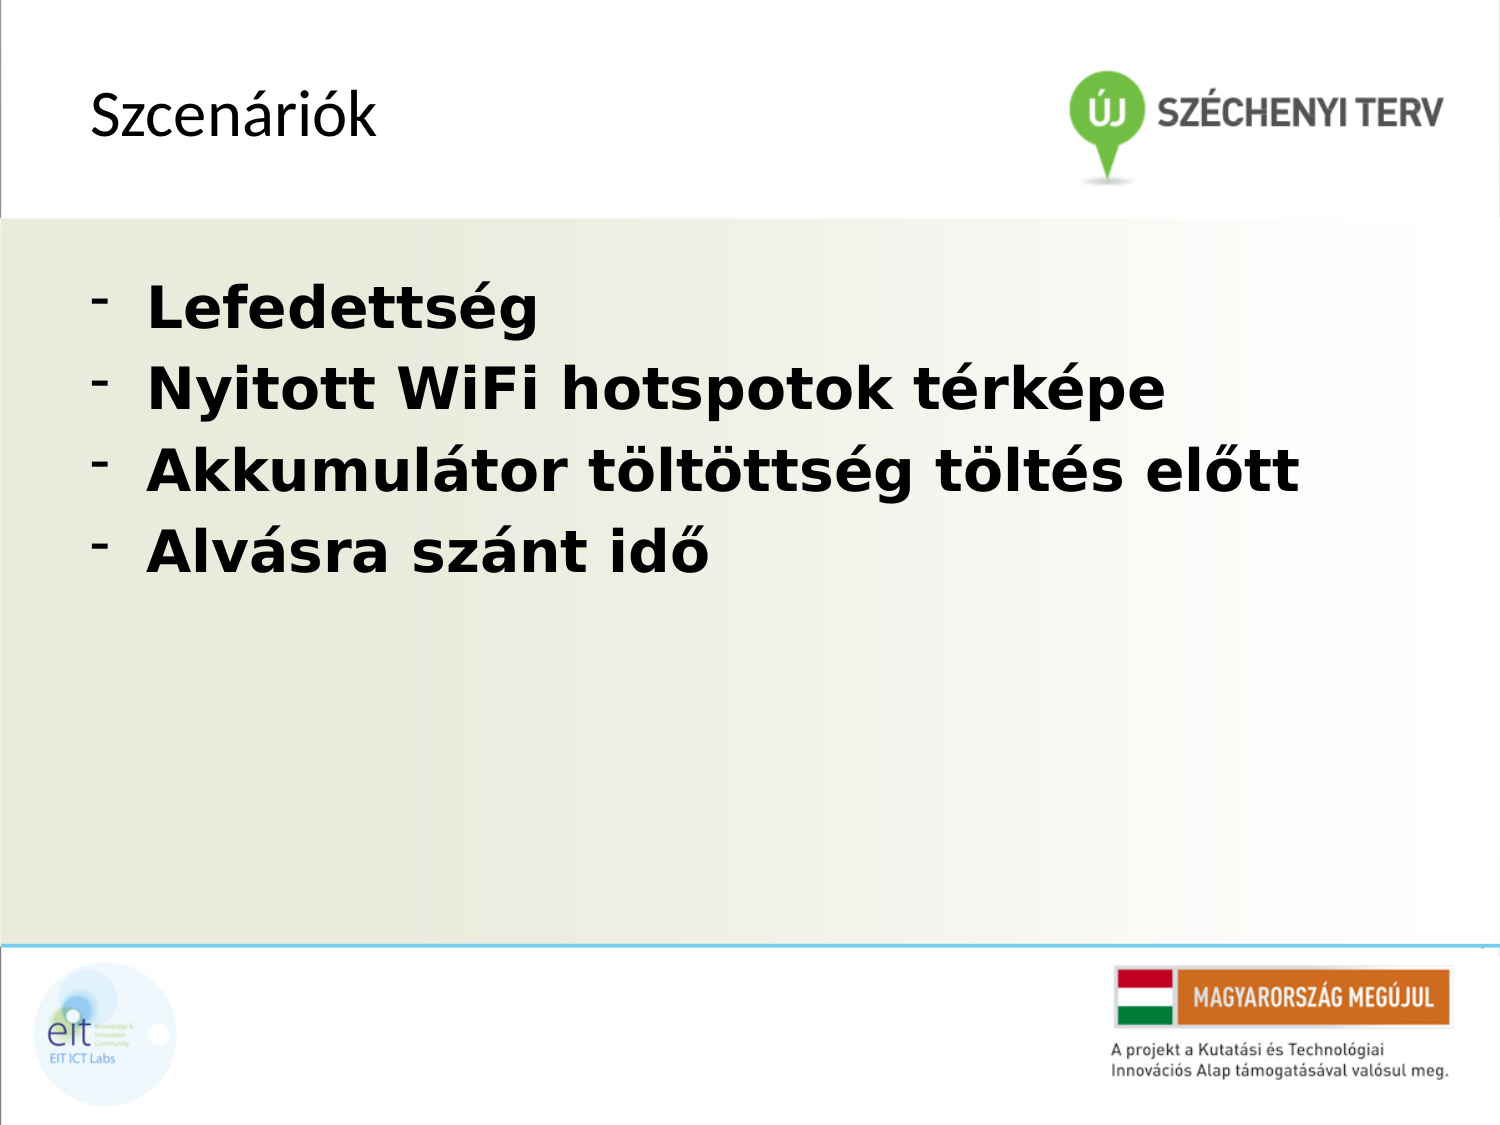

# Szcenáriók
Lefedettség
Nyitott WiFi hotspotok térképe
Akkumulátor töltöttség töltés előtt
Alvásra szánt idő